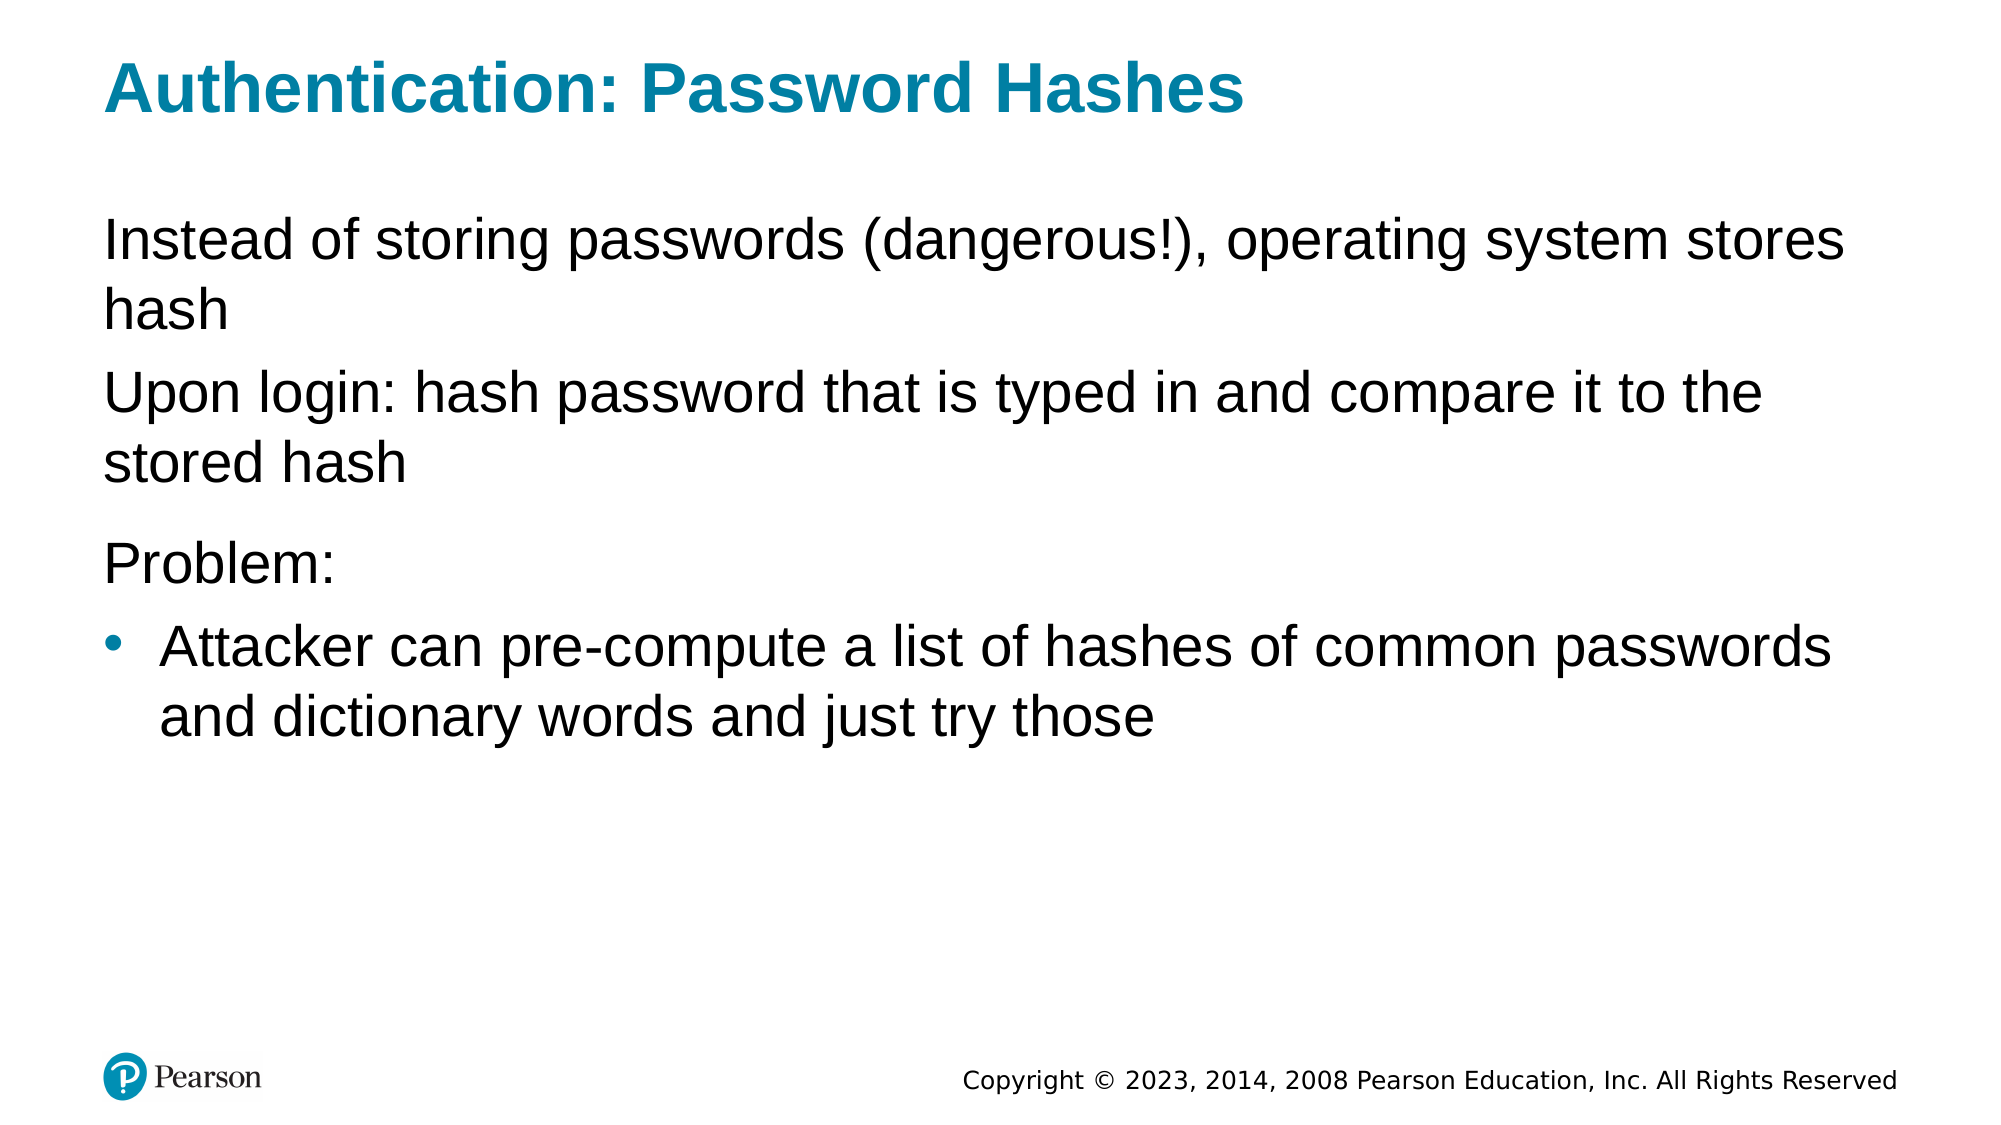

# Authentication: Password Hashes
Instead of storing passwords (dangerous!), operating system stores hash
Upon login: hash password that is typed in and compare it to the stored hash
Problem:
Attacker can pre-compute a list of hashes of common passwords and dictionary words and just try those